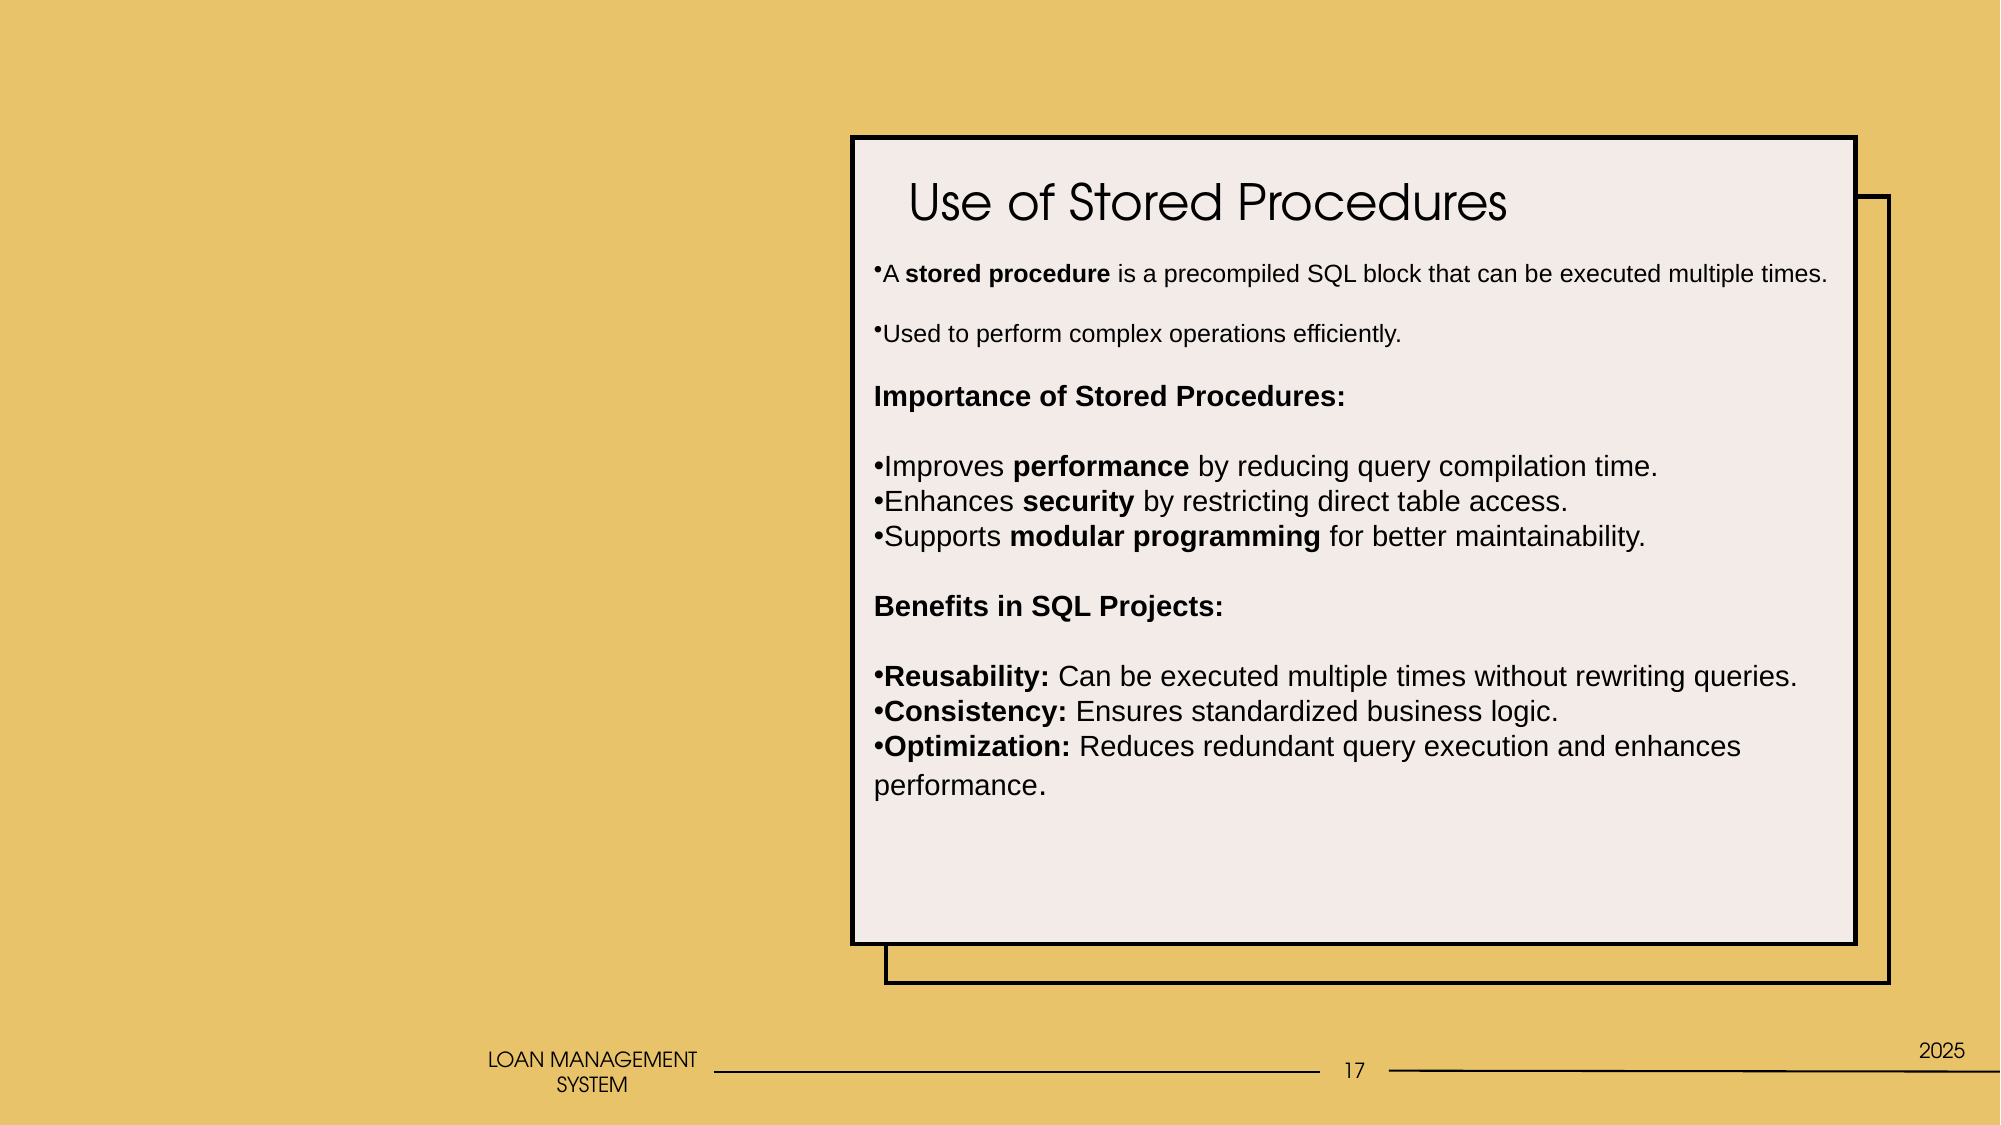

# Use of Stored Procedures
A stored procedure is a precompiled SQL block that can be executed multiple times.

Used to perform complex operations efficiently.

Importance of Stored Procedures:

Improves performance by reducing query compilation time.
Enhances security by restricting direct table access.
Supports modular programming for better maintainability.

Benefits in SQL Projects:

Reusability: Can be executed multiple times without rewriting queries.
Consistency: Ensures standardized business logic.
Optimization: Reduces redundant query execution and enhances performance.

2025
17
LOAN MANAGEMENT SYSTEM